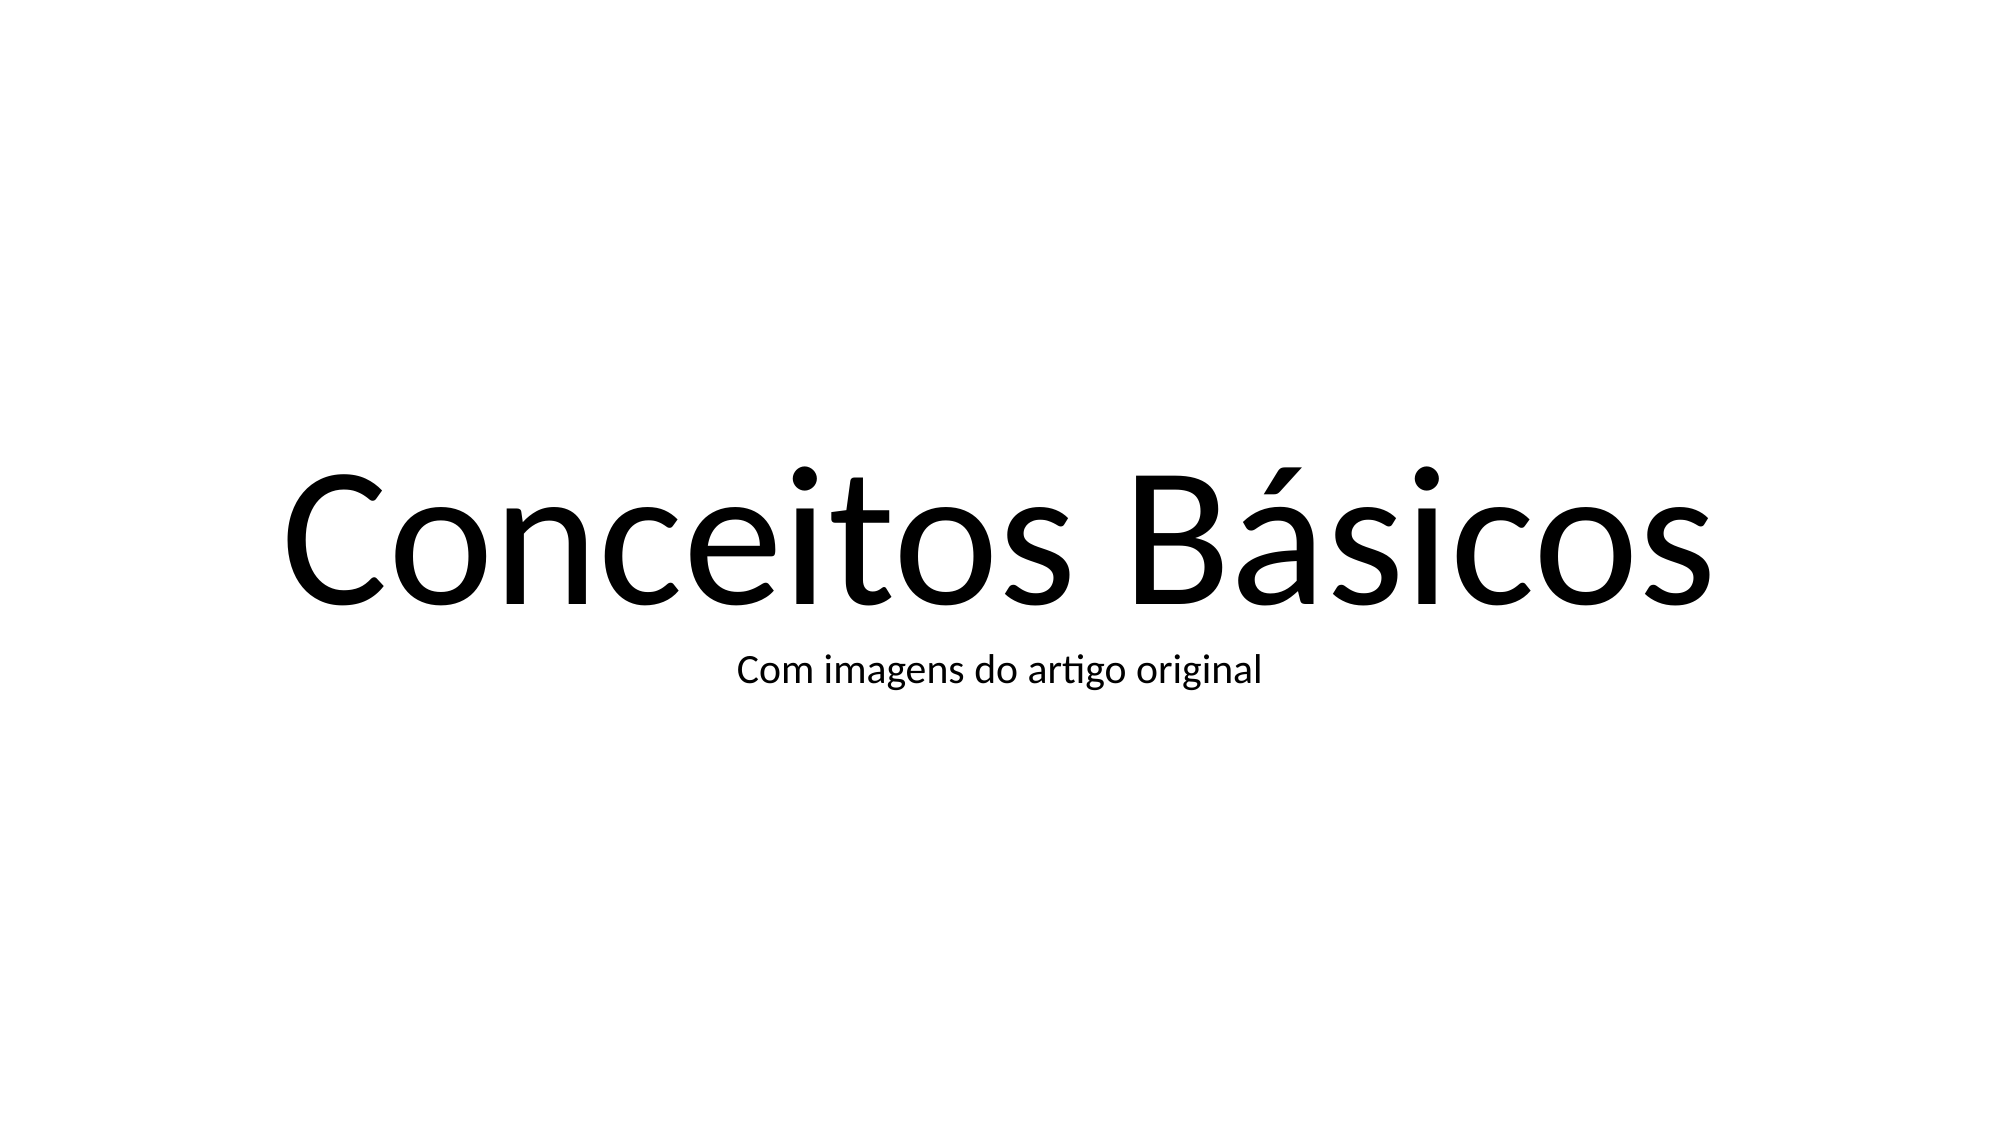

# Conceitos Básicos Com imagens do artigo original